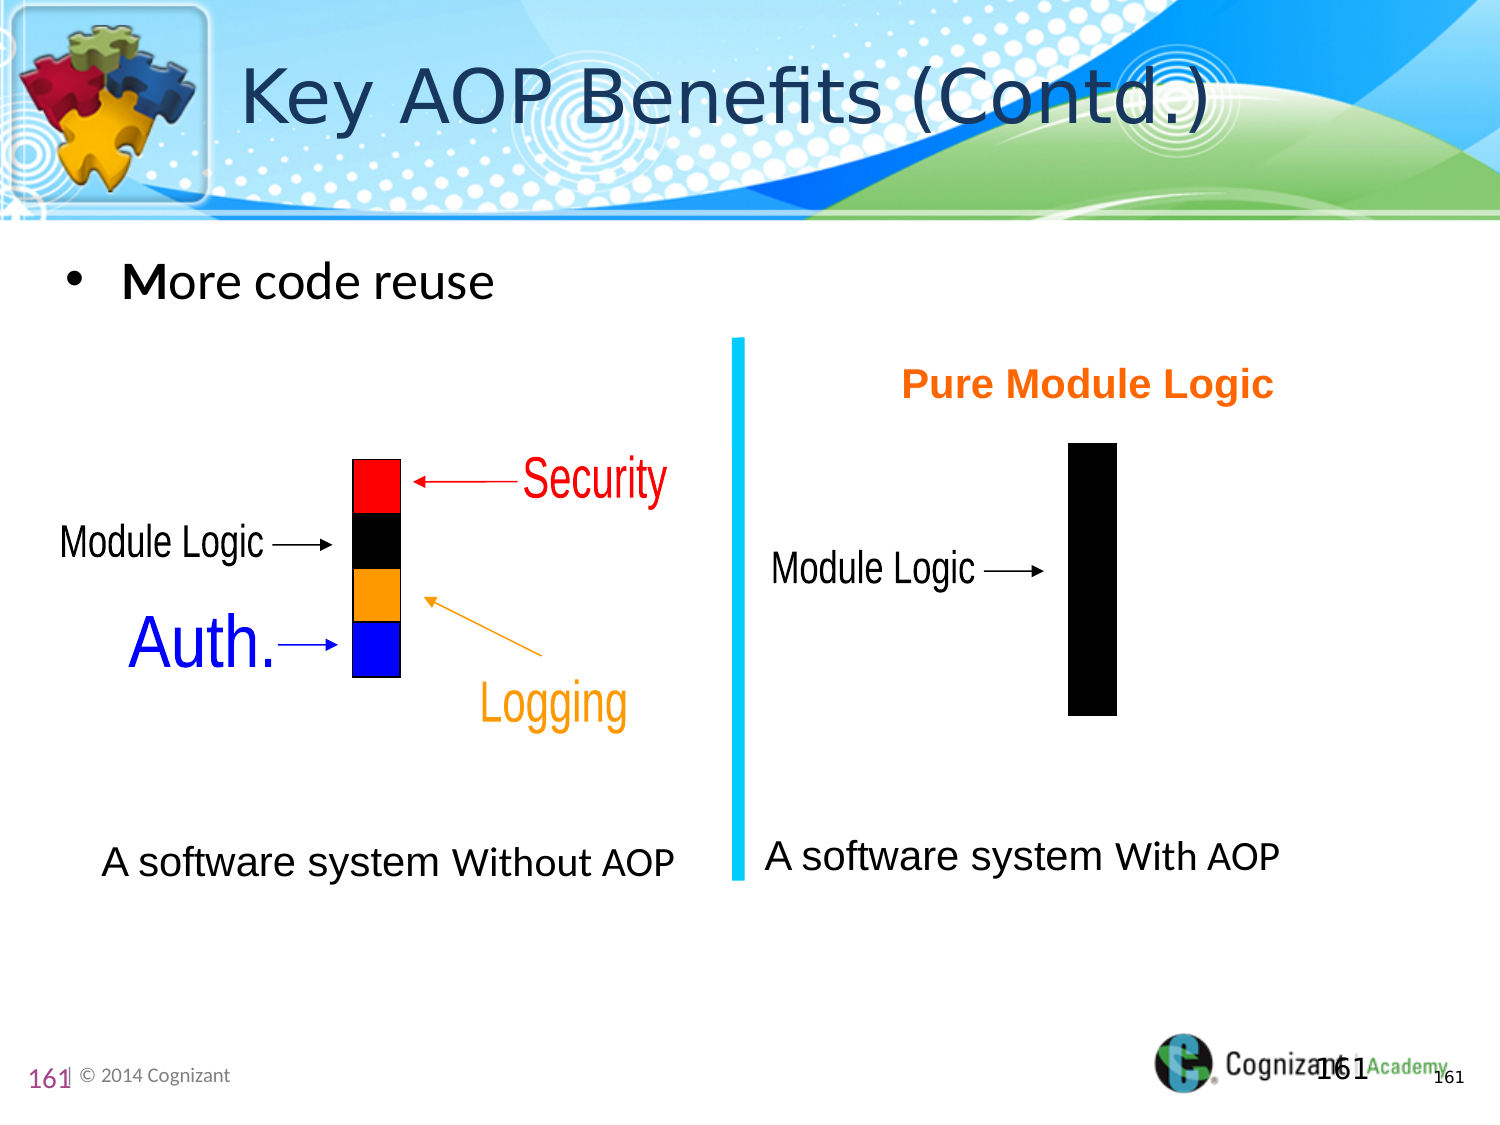

# Key AOP Benefits (Contd.)
More code reuse

 Pure Module Logic

Security

Module Logic

Module Logic

Auth.

Logging
 A software system With AOP
 A software system Without AOP
161
161
161